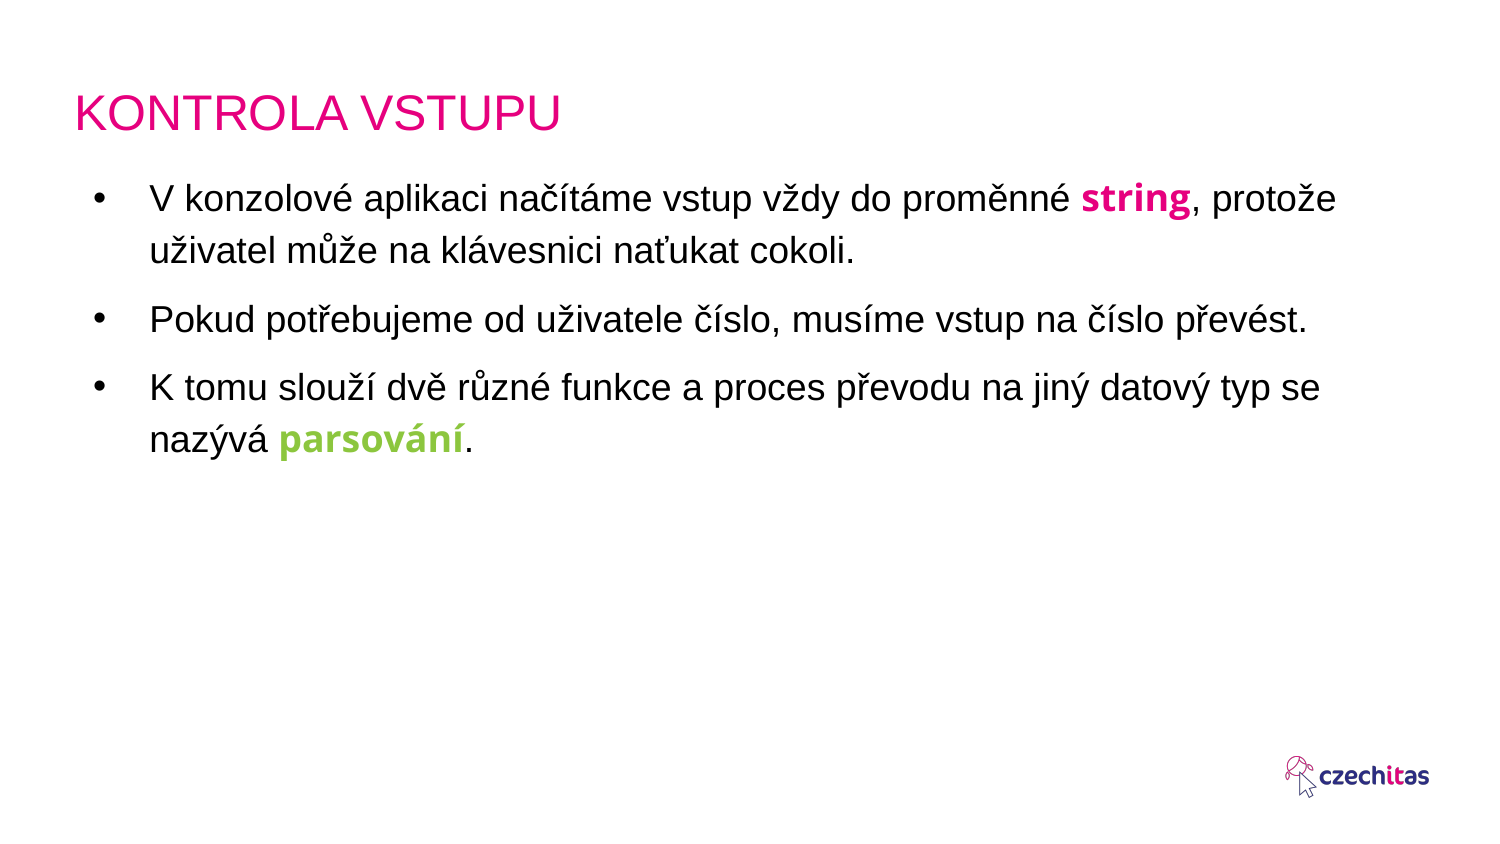

# KONTROLA VSTUPU
V konzolové aplikaci načítáme vstup vždy do proměnné string, protože uživatel může na klávesnici naťukat cokoli.
Pokud potřebujeme od uživatele číslo, musíme vstup na číslo převést.
K tomu slouží dvě různé funkce a proces převodu na jiný datový typ se nazývá parsování.